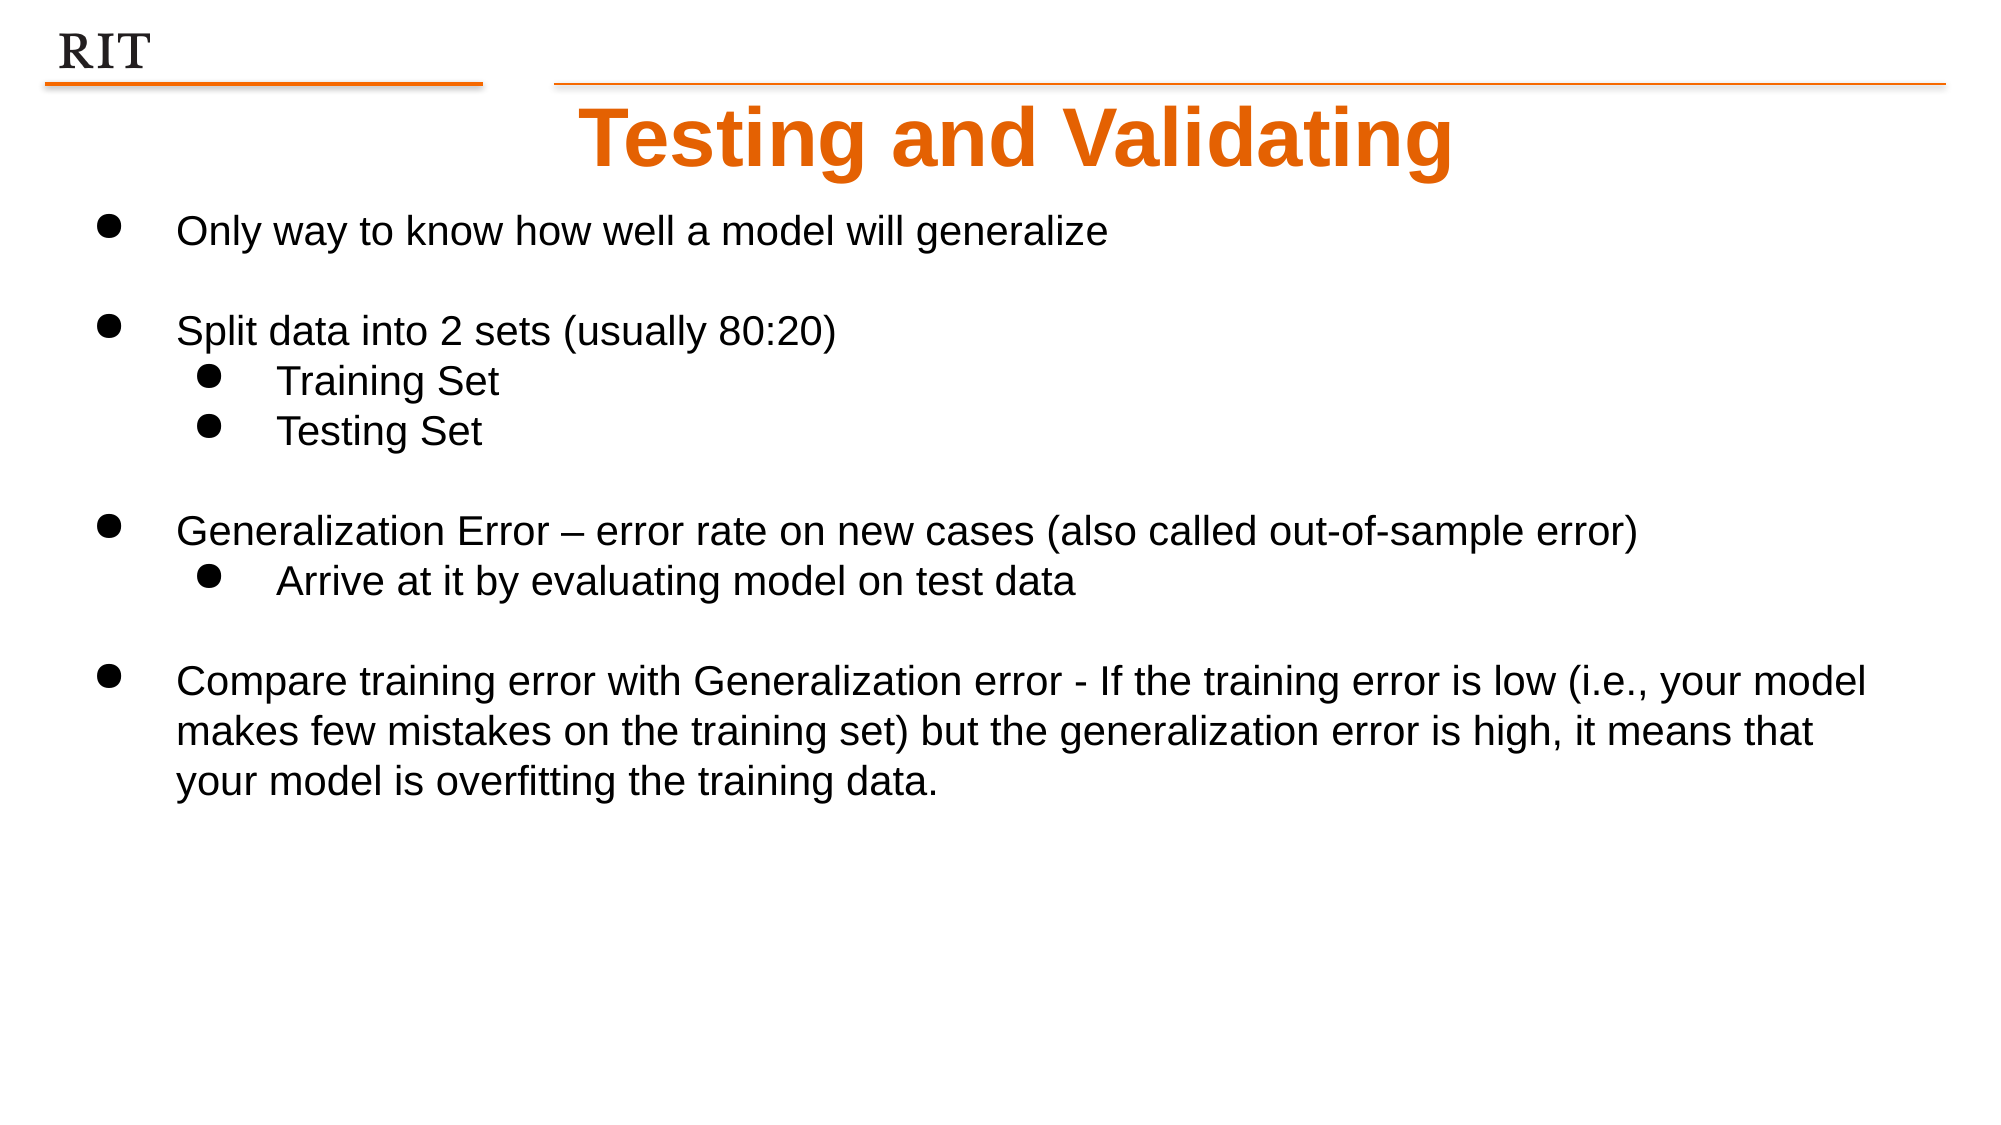

Testing and Validating
Only way to know how well a model will generalize

Split data into 2 sets (usually 80:20)
Training Set
Testing Set

Generalization Error – error rate on new cases (also called out-of-sample error)
Arrive at it by evaluating model on test data

Compare training error with Generalization error - If the training error is low (i.e., your model makes few mistakes on the training set) but the generalization error is high, it means that your model is overfitting the training data.